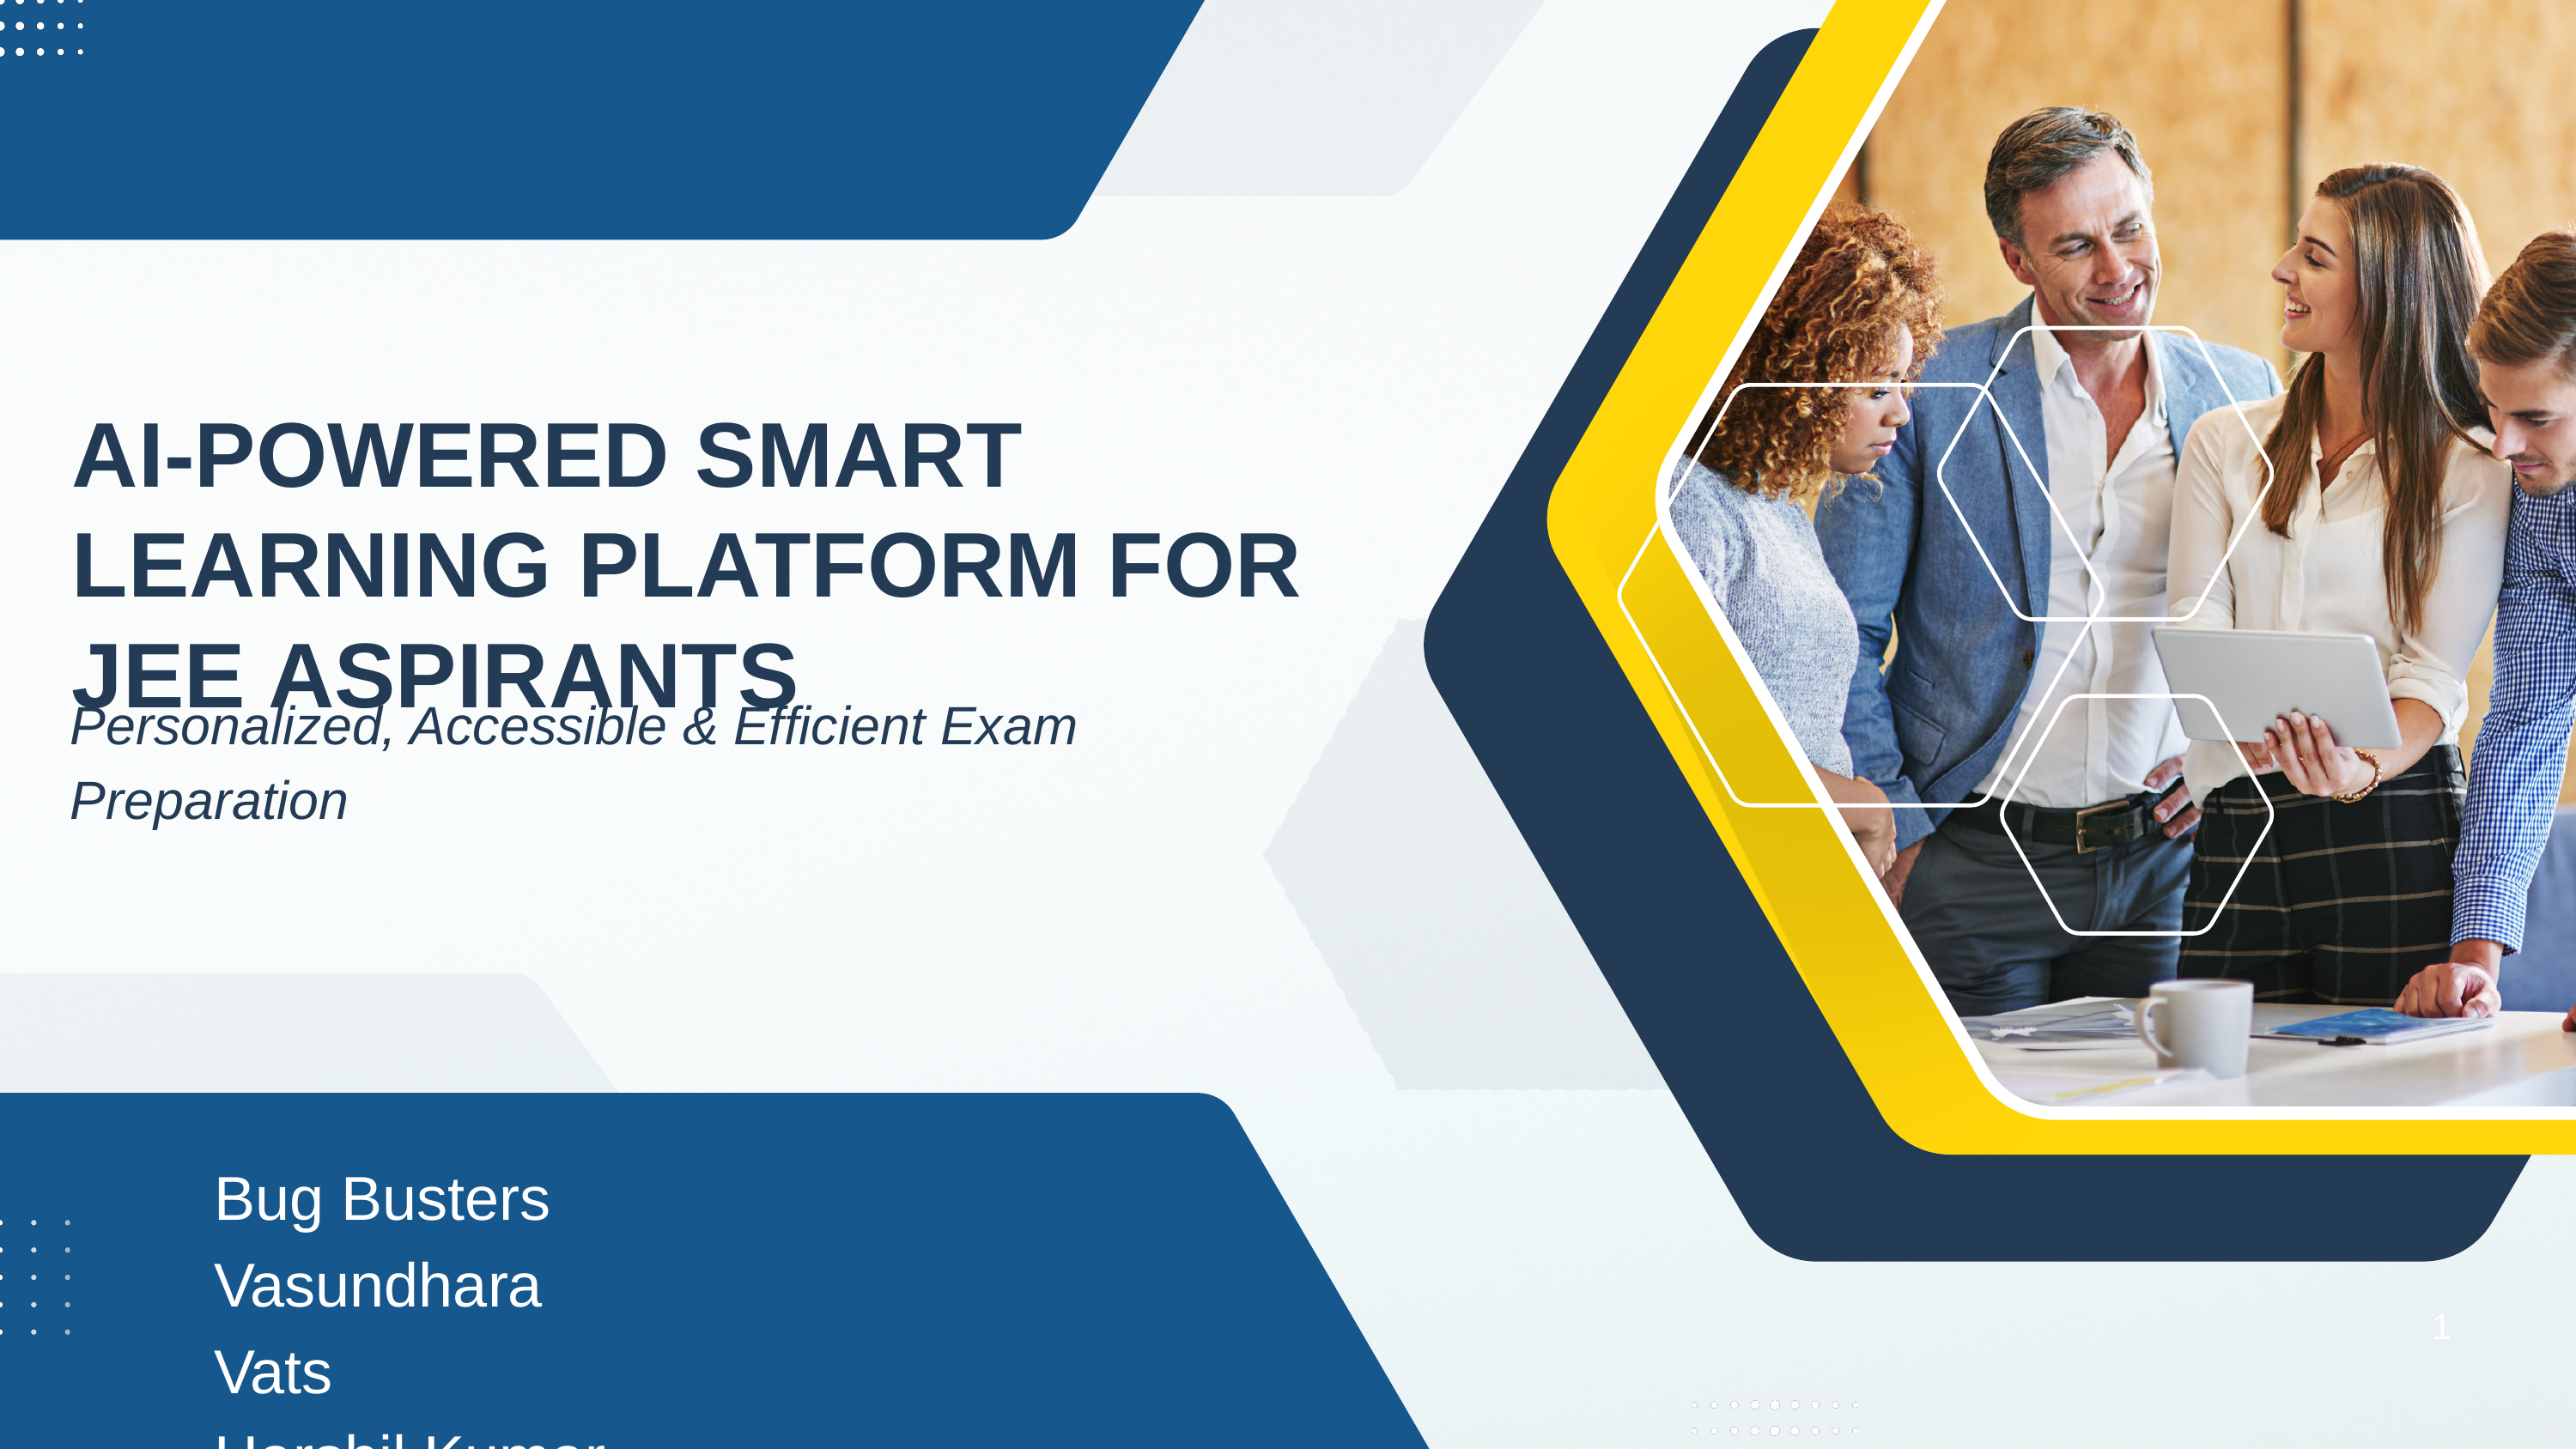

AI-POWERED SMART LEARNING PLATFORM FOR JEE ASPIRANTS

Personalized, Accessible & Efficient Exam Preparation

Bug Busters
Vasundhara Vats
Harshil Kumar Singh
LNCT , Bhopal

1